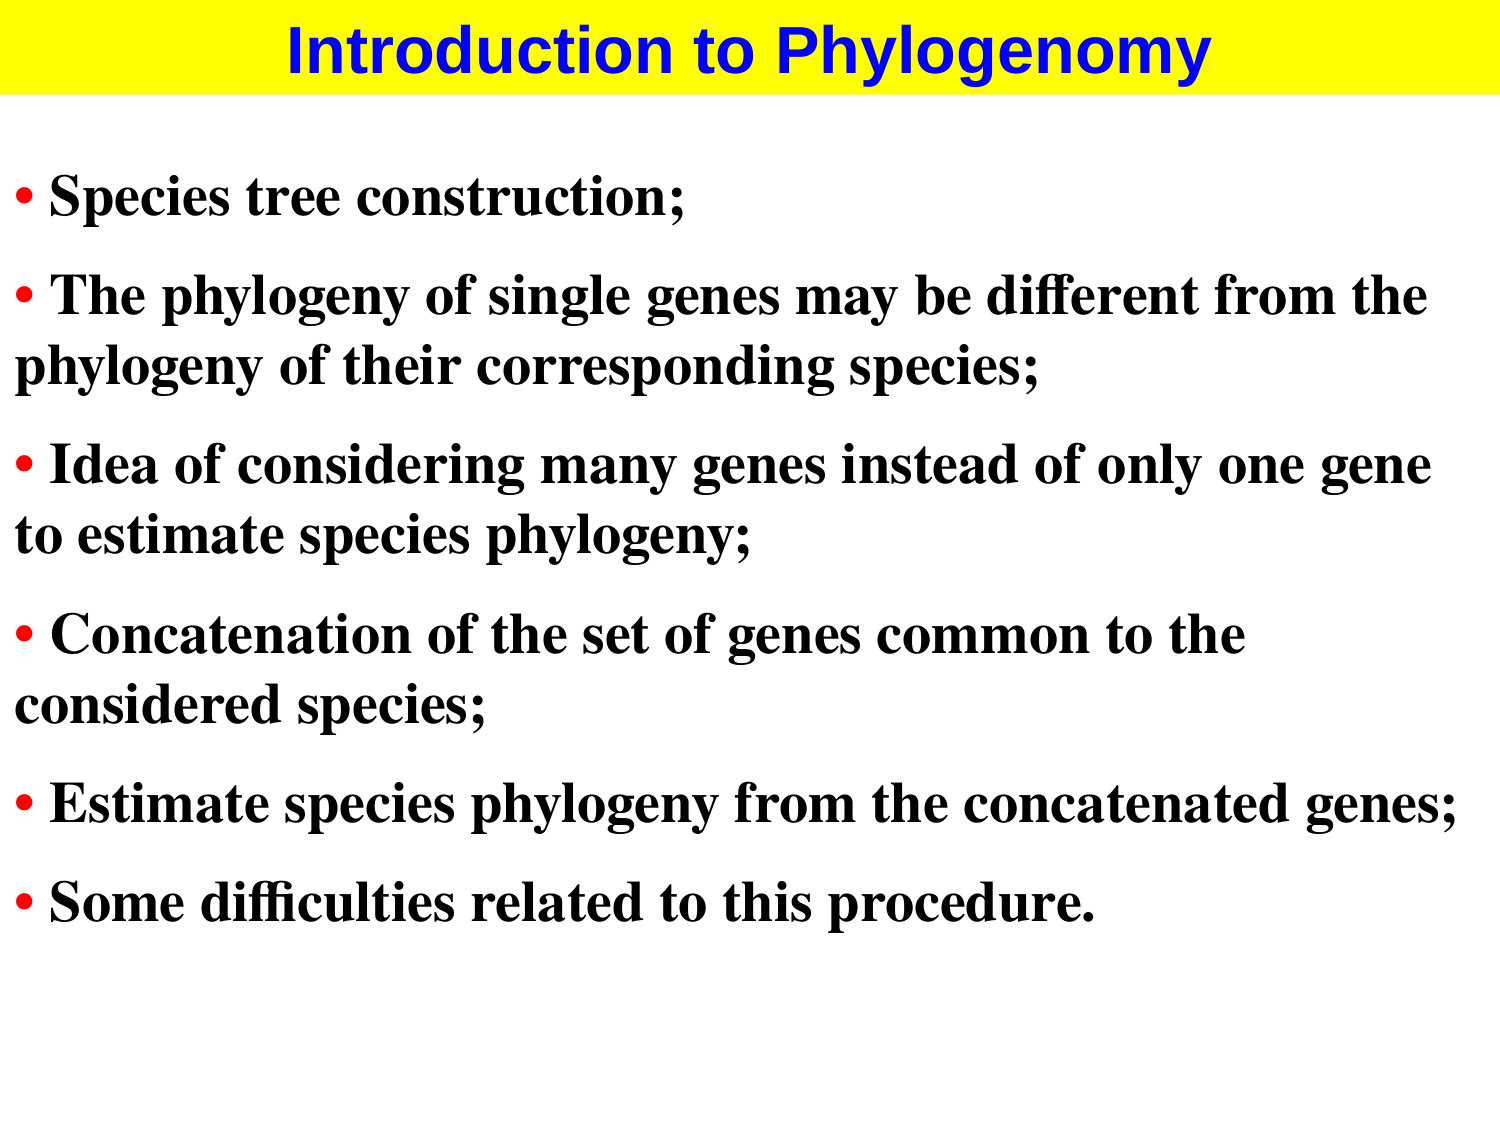

Introduction to Phylogenomy
• Species tree construction;
• The phylogeny of single genes may be different from the phylogeny of their corresponding species;
• Idea of considering many genes instead of only one gene to estimate species phylogeny;
• Concatenation of the set of genes common to the considered species;
• Estimate species phylogeny from the concatenated genes;
• Some difficulties related to this procedure.